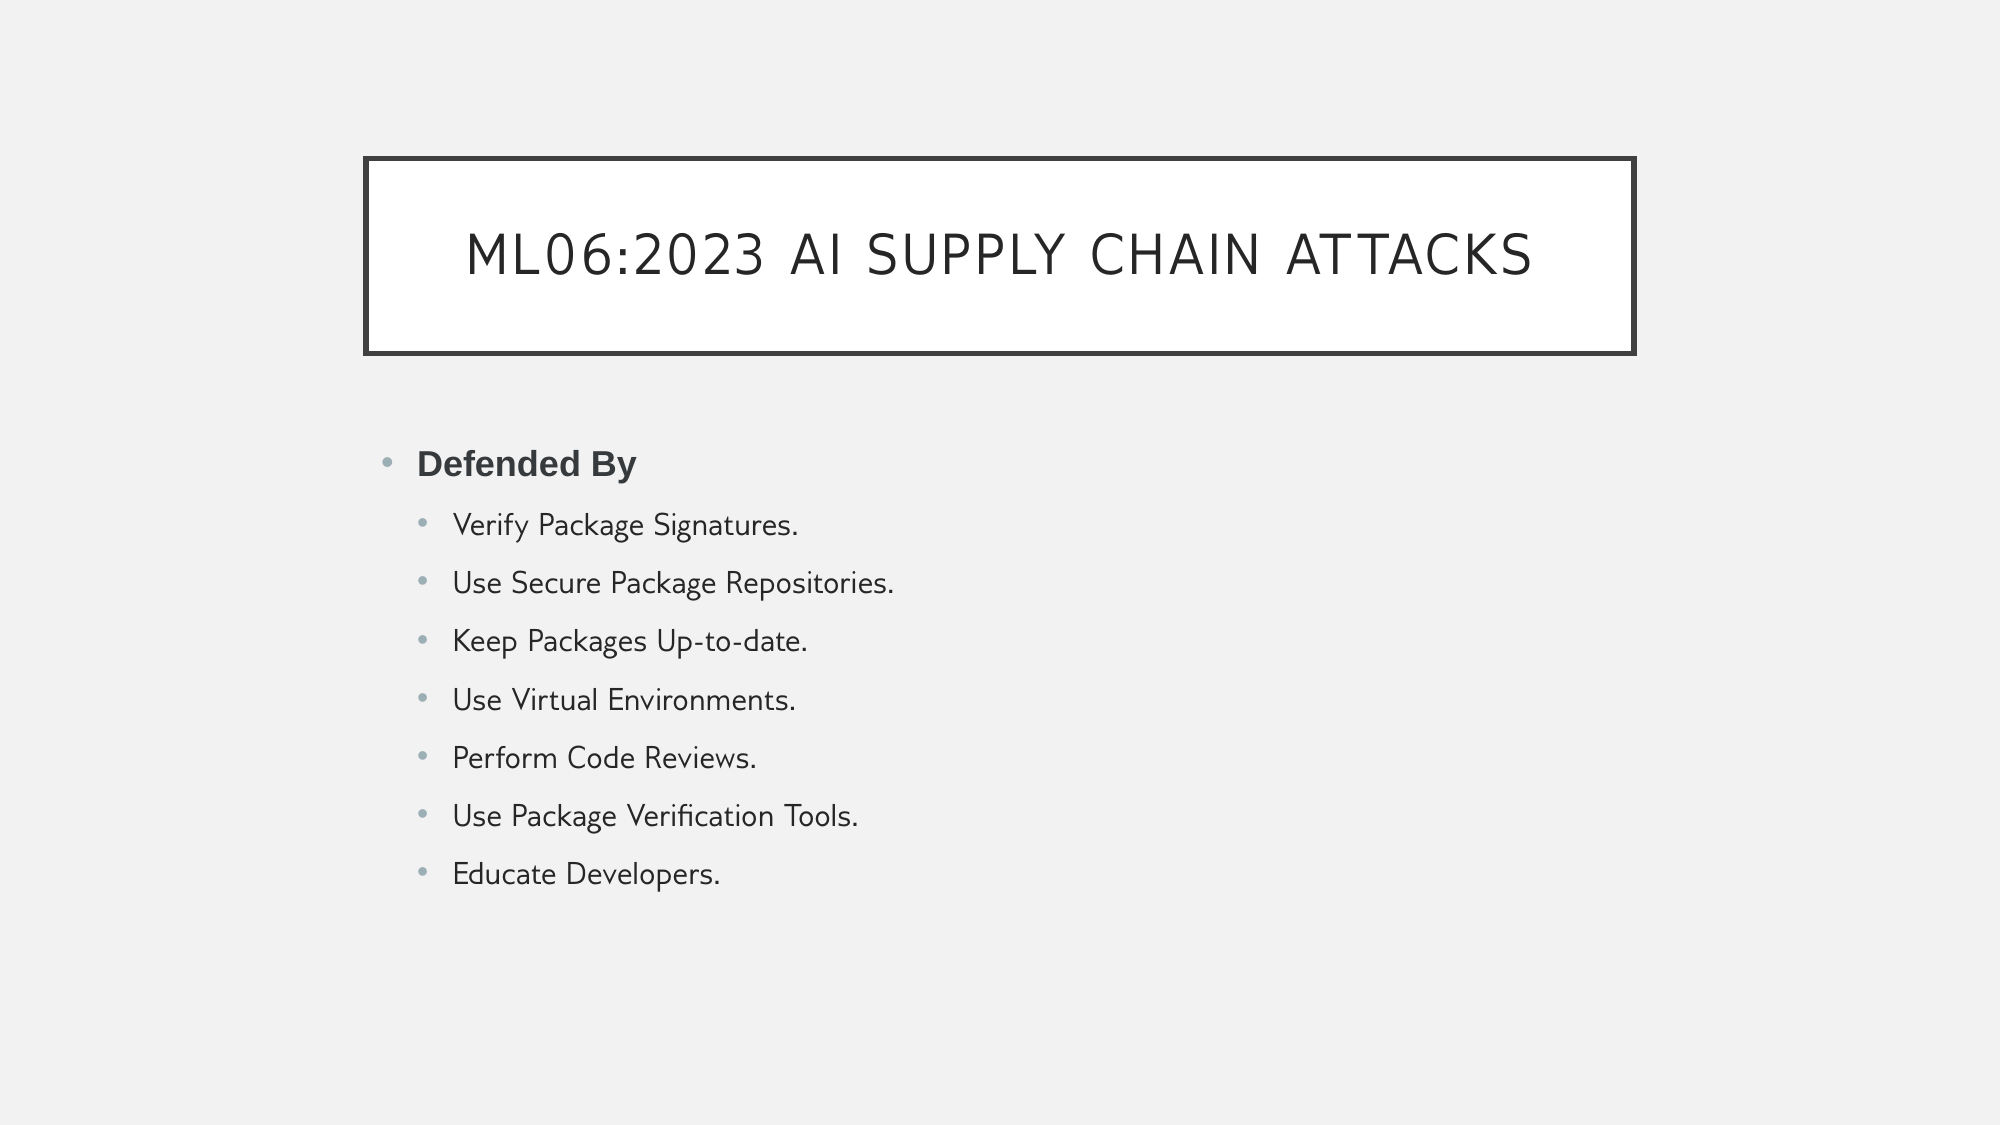

# ML06:2023 AI Supply Chain Attacks
Defended By
Verify Package Signatures.
Use Secure Package Repositories.
Keep Packages Up-to-date.
Use Virtual Environments.
Perform Code Reviews.
Use Package Verification Tools.
Educate Developers.